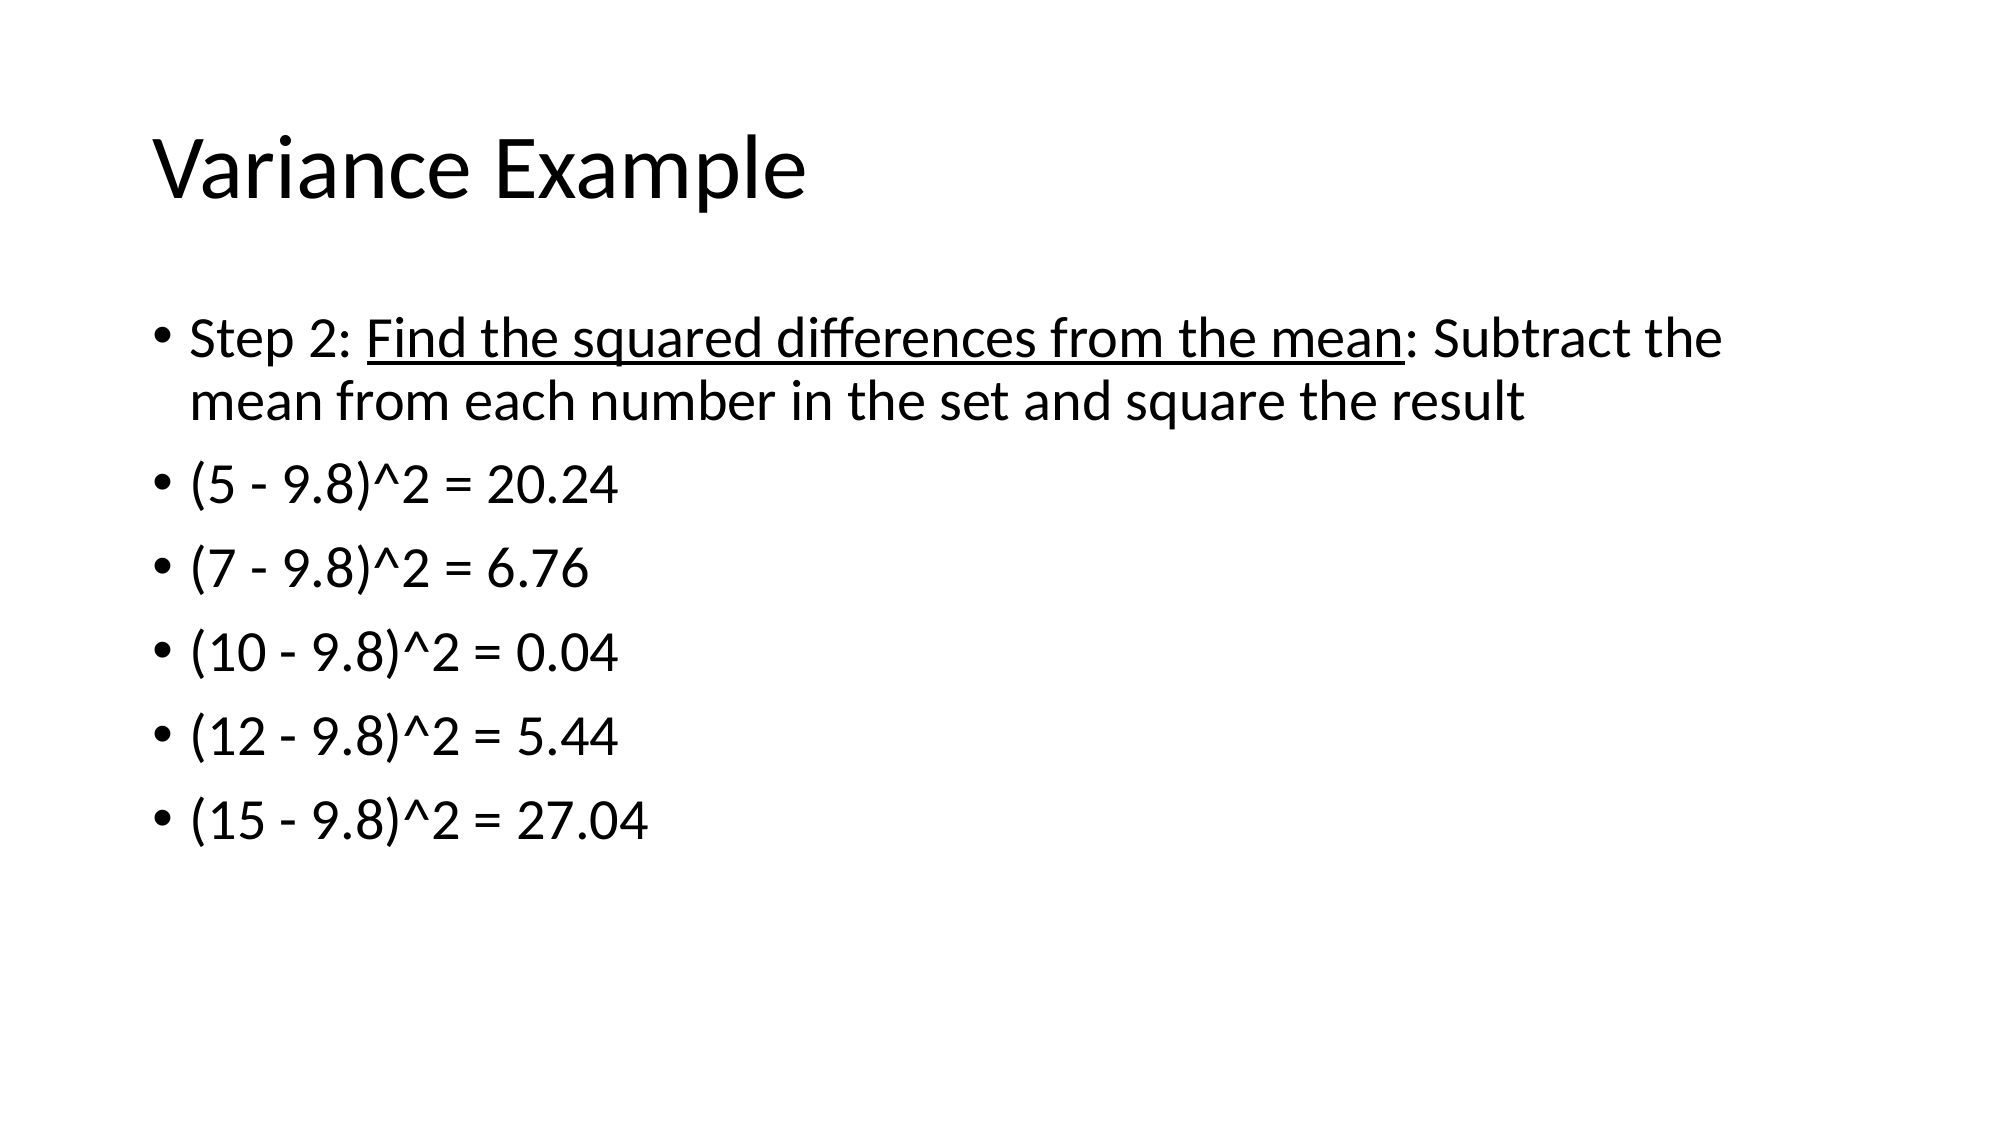

# Variance Example
Step 2: Find the squared differences from the mean: Subtract the mean from each number in the set and square the result
(5 - 9.8)^2 = 20.24
(7 - 9.8)^2 = 6.76
(10 - 9.8)^2 = 0.04
(12 - 9.8)^2 = 5.44
(15 - 9.8)^2 = 27.04